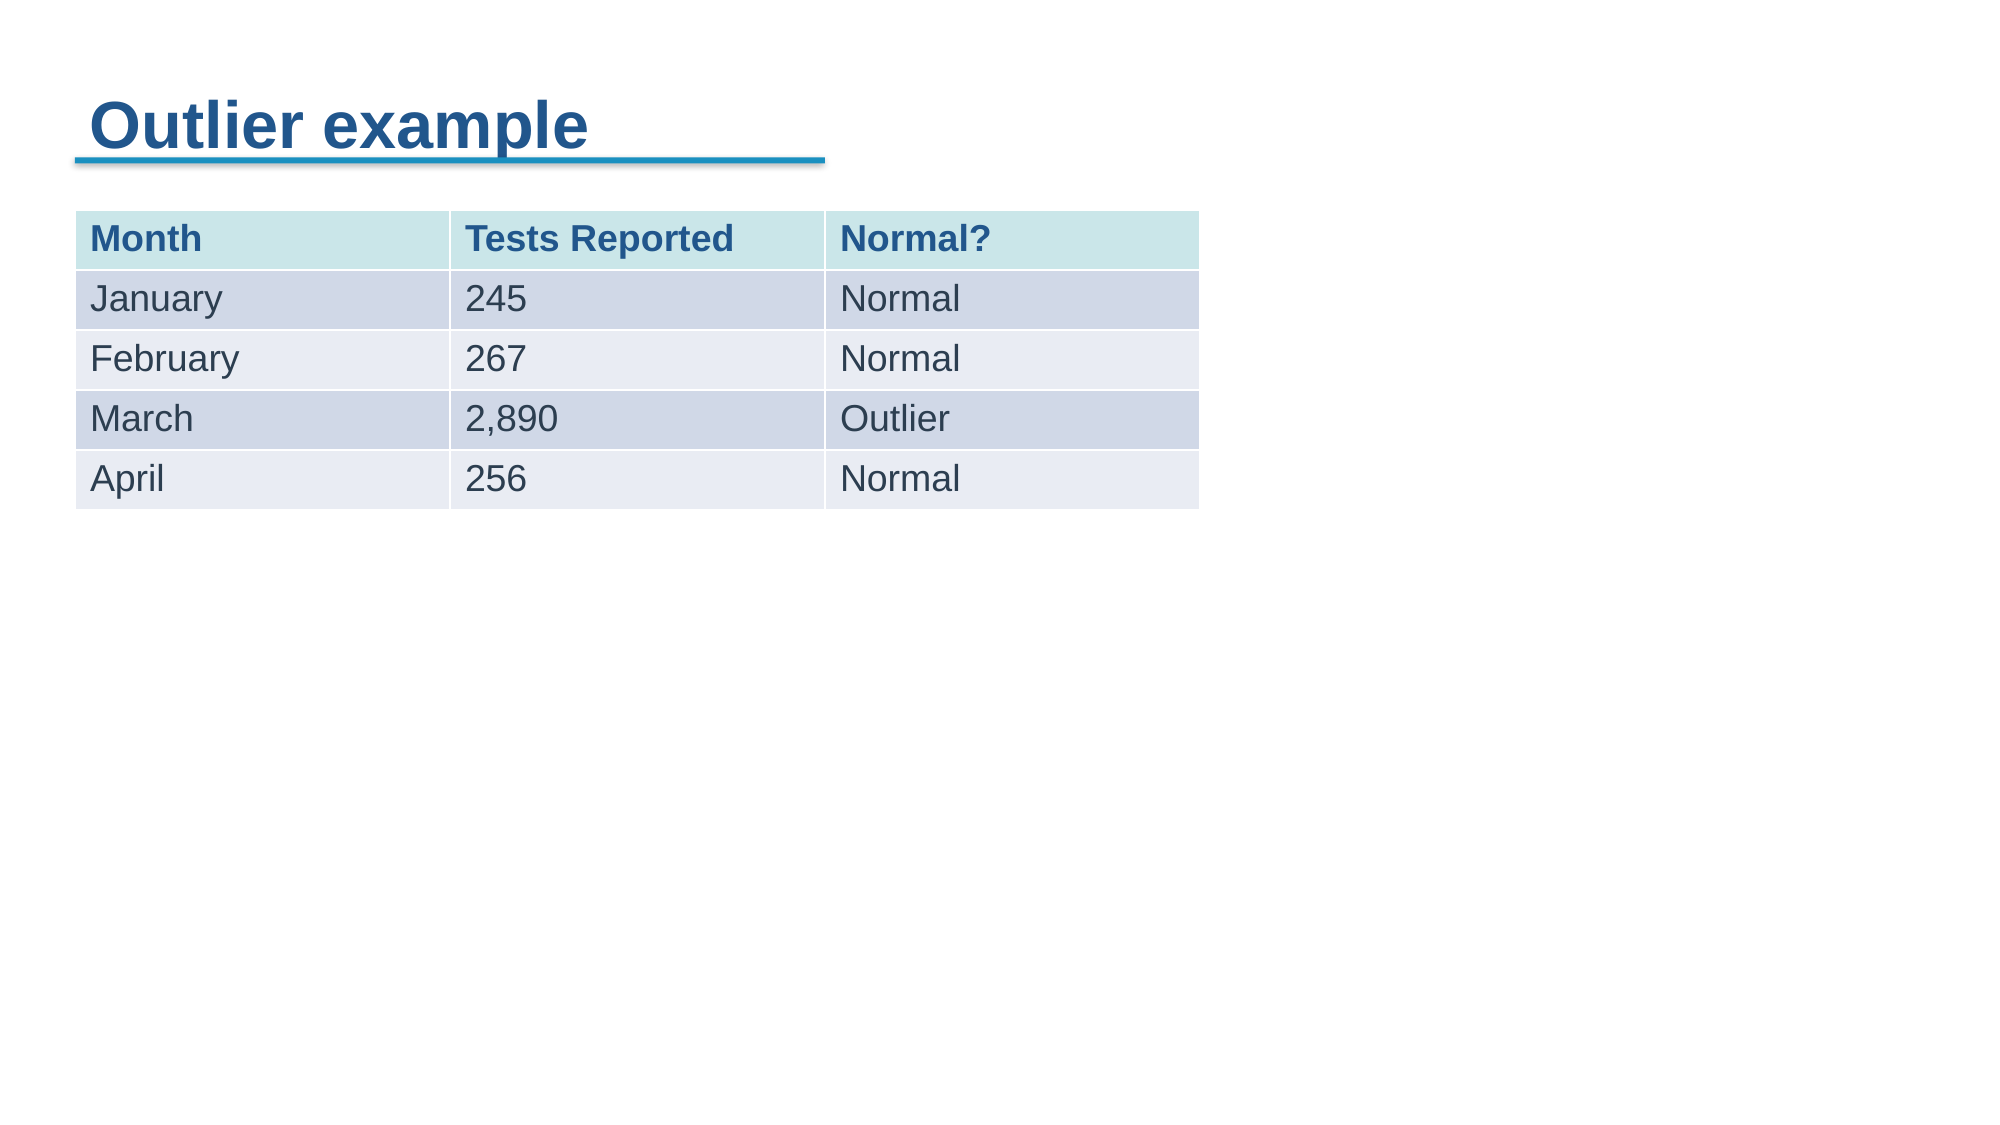

Outlier example

| Month | Tests Reported | Normal? |
| --- | --- | --- |
| January | 245 | Normal |
| February | 267 | Normal |
| March | 2,890 | Outlier |
| April | 256 | Normal |